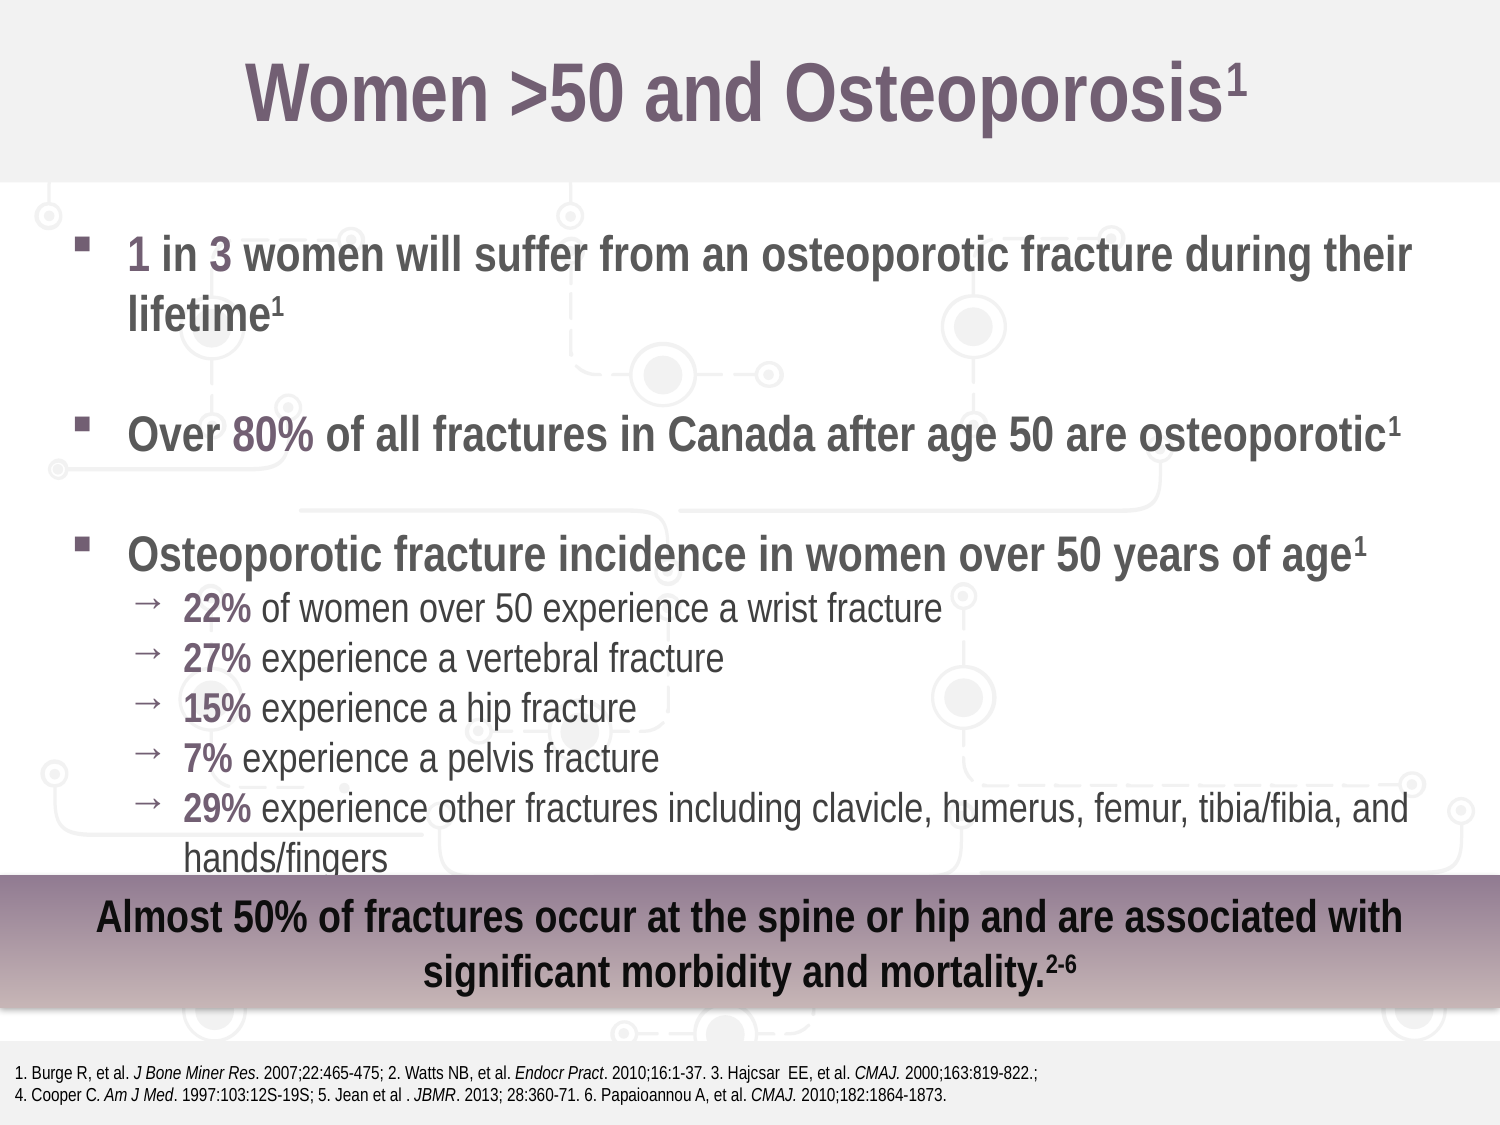

# Women >50 and Osteoporosis1
1 in 3 women will suffer from an osteoporotic fracture during their lifetime1

Over 80% of all fractures in Canada after age 50 are osteoporotic1

Osteoporotic fracture incidence in women over 50 years of age1
22% of women over 50 experience a wrist fracture
27% experience a vertebral fracture
15% experience a hip fracture
7% experience a pelvis fracture
29% experience other fractures including clavicle, humerus, femur, tibia/fibia, and hands/fingers

Almost 50% of fractures occur at the spine or hip and are associated with significant morbidity and mortality.2-6
1. Burge R, et al. J Bone Miner Res. 2007;22:465-475; 2. Watts NB, et al. Endocr Pract. 2010;16:1-37. 3. Hajcsar  EE, et al. CMAJ. 2000;163:819-822.;
4. Cooper C. Am J Med. 1997:103:12S-19S; 5. Jean et al . JBMR. 2013; 28:360-71. 6. Papaioannou A, et al. CMAJ. 2010;182:1864-1873.